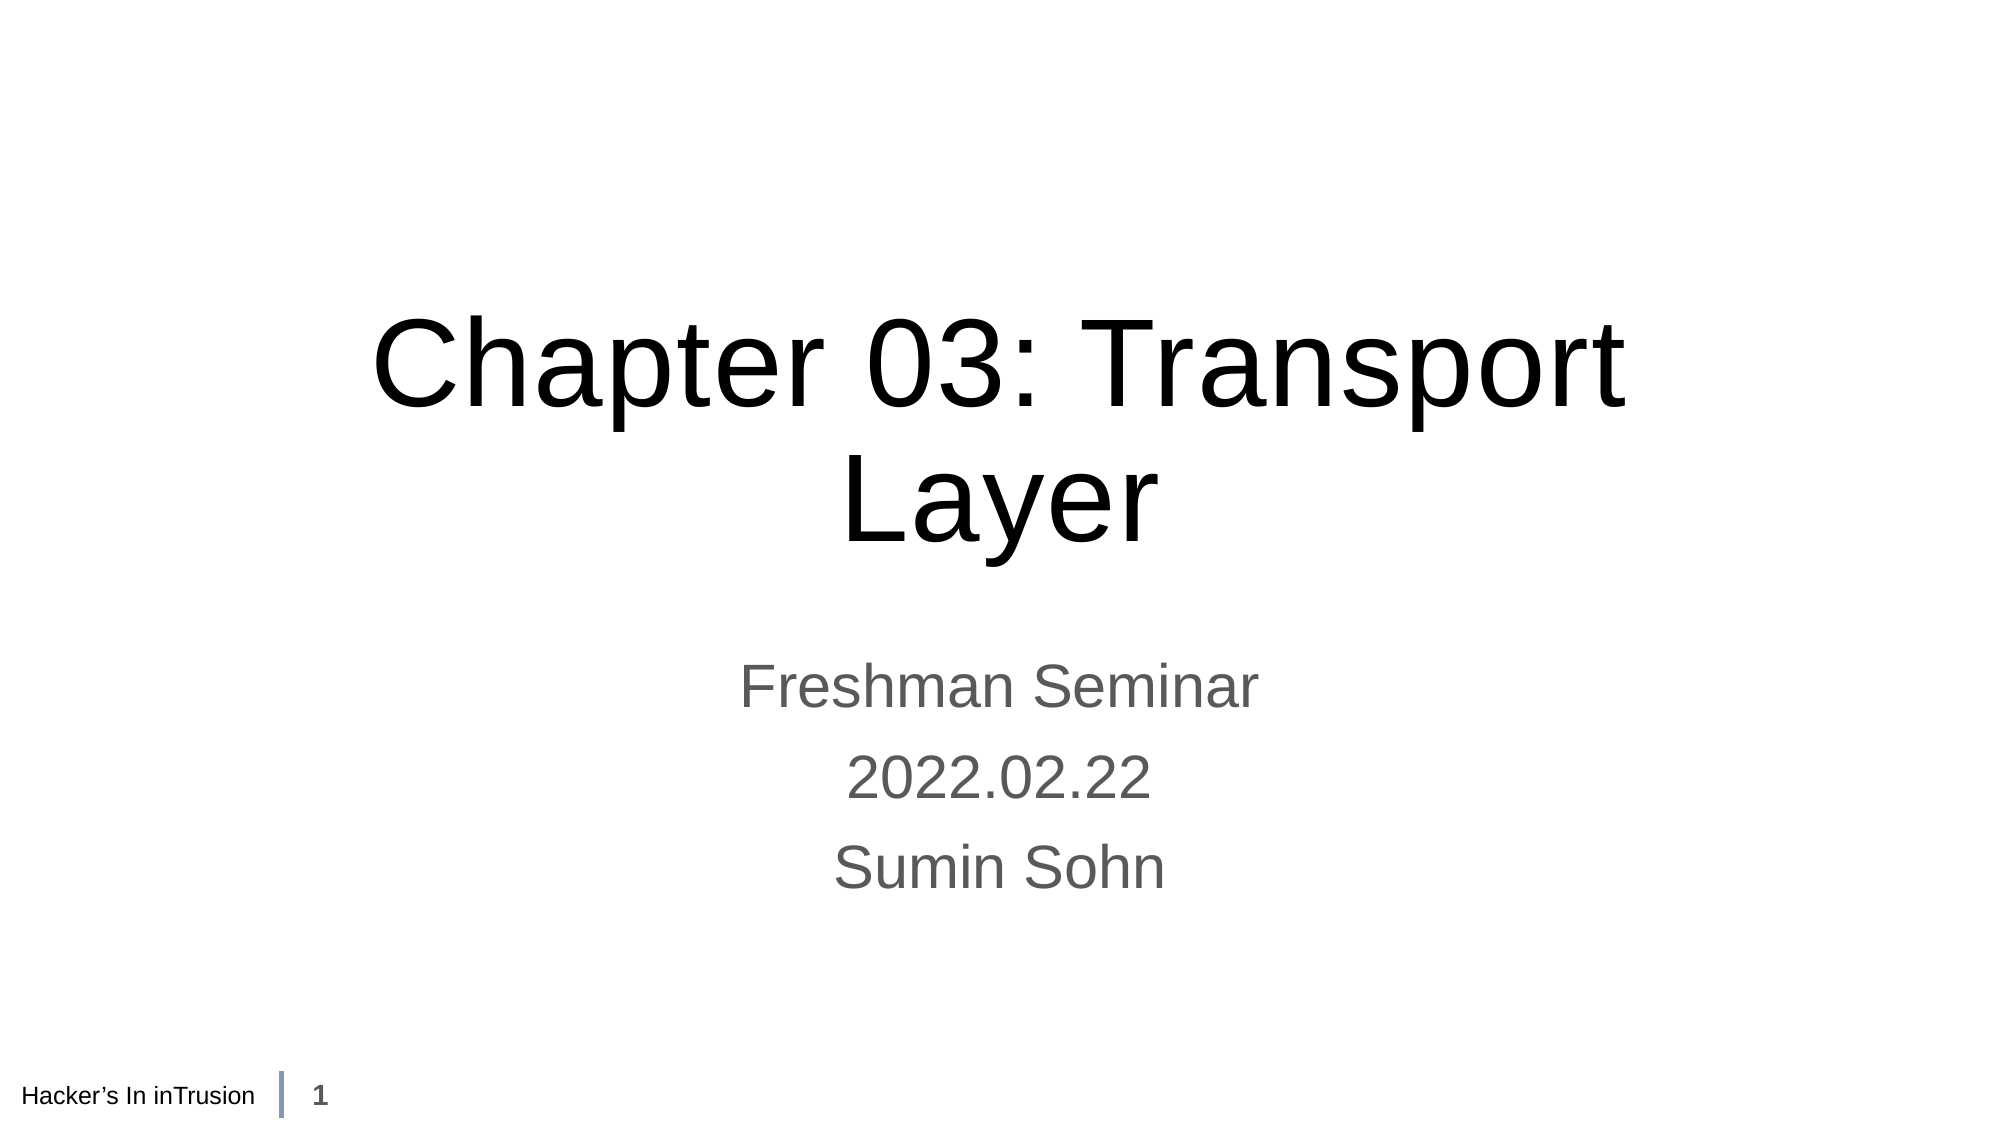

# Chapter 03: Transport Layer
Freshman Seminar
2022.02.22
Sumin Sohn